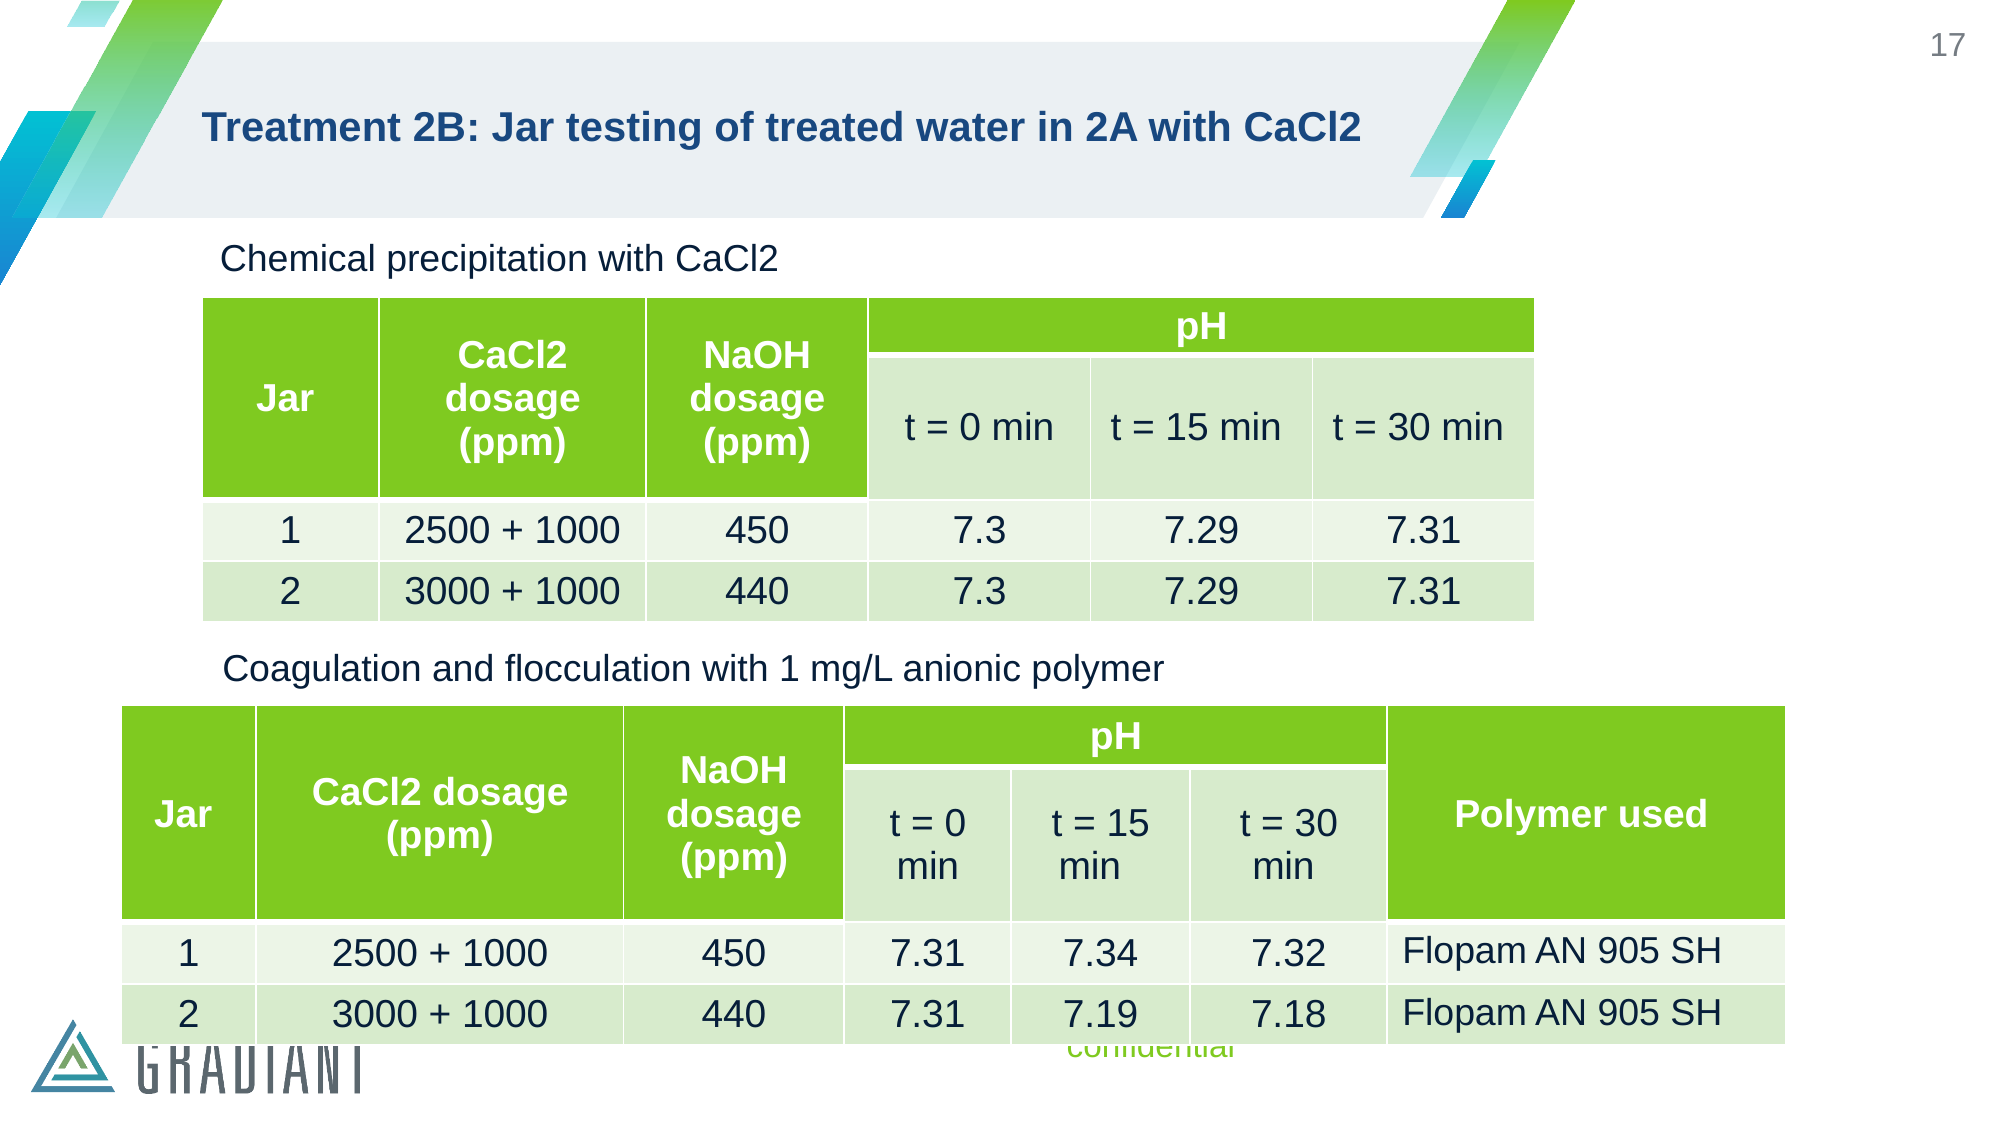

17
# Treatment 2B: Jar testing of treated water in 2A with CaCl2
Chemical precipitation with CaCl2
| Jar | CaCl2 dosage (ppm) | NaOH dosage (ppm) | pH |  |  |
| --- | --- | --- | --- | --- | --- |
|  |  |  | t = 0 min | t = 15 min | t = 30 min |
| 1 | 2500 + 1000 | 450 | 7.3 | 7.29 | 7.31 |
| 2 | 3000 + 1000 | 440 | 7.3 | 7.29 | 7.31 |
Coagulation and flocculation with 1 mg/L anionic polymer
| Jar | CaCl2 dosage (ppm) | NaOH dosage (ppm) | pH |  |  | Polymer used |
| --- | --- | --- | --- | --- | --- | --- |
|  |  |  | t = 0 min | t = 15 min | t = 30 min |  |
| 1 | 2500 + 1000 | 450 | 7.31 | 7.34 | 7.32 | Flopam AN 905 SH |
| 2 | 3000 + 1000 | 440 | 7.31 | 7.19 | 7.18 | Flopam AN 905 SH |